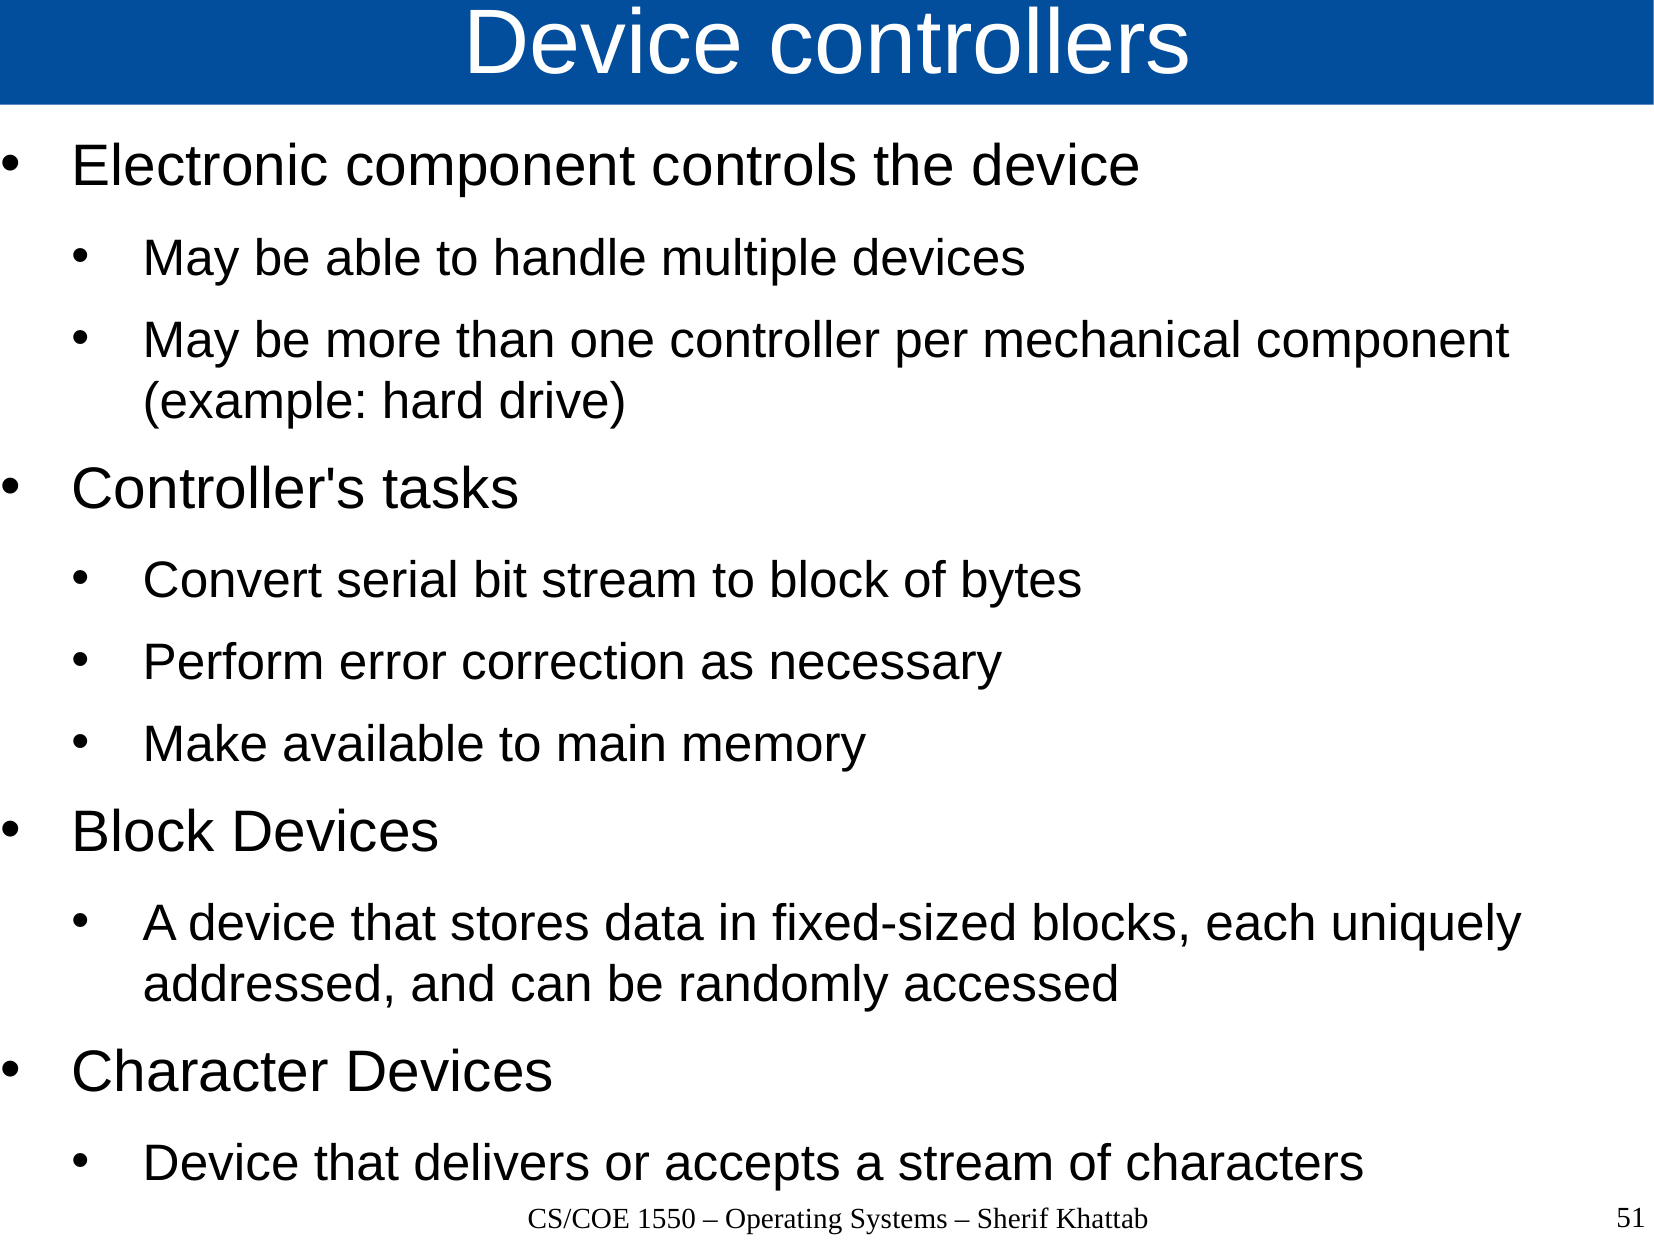

# Device controllers
Electronic component controls the device
May be able to handle multiple devices
May be more than one controller per mechanical component (example: hard drive)
Controller's tasks
Convert serial bit stream to block of bytes
Perform error correction as necessary
Make available to main memory
Block Devices
A device that stores data in fixed‐sized blocks, each uniquely addressed, and can be randomly accessed
Character Devices
Device that delivers or accepts a stream of characters
51
CS/COE 1550 – Operating Systems – Sherif Khattab